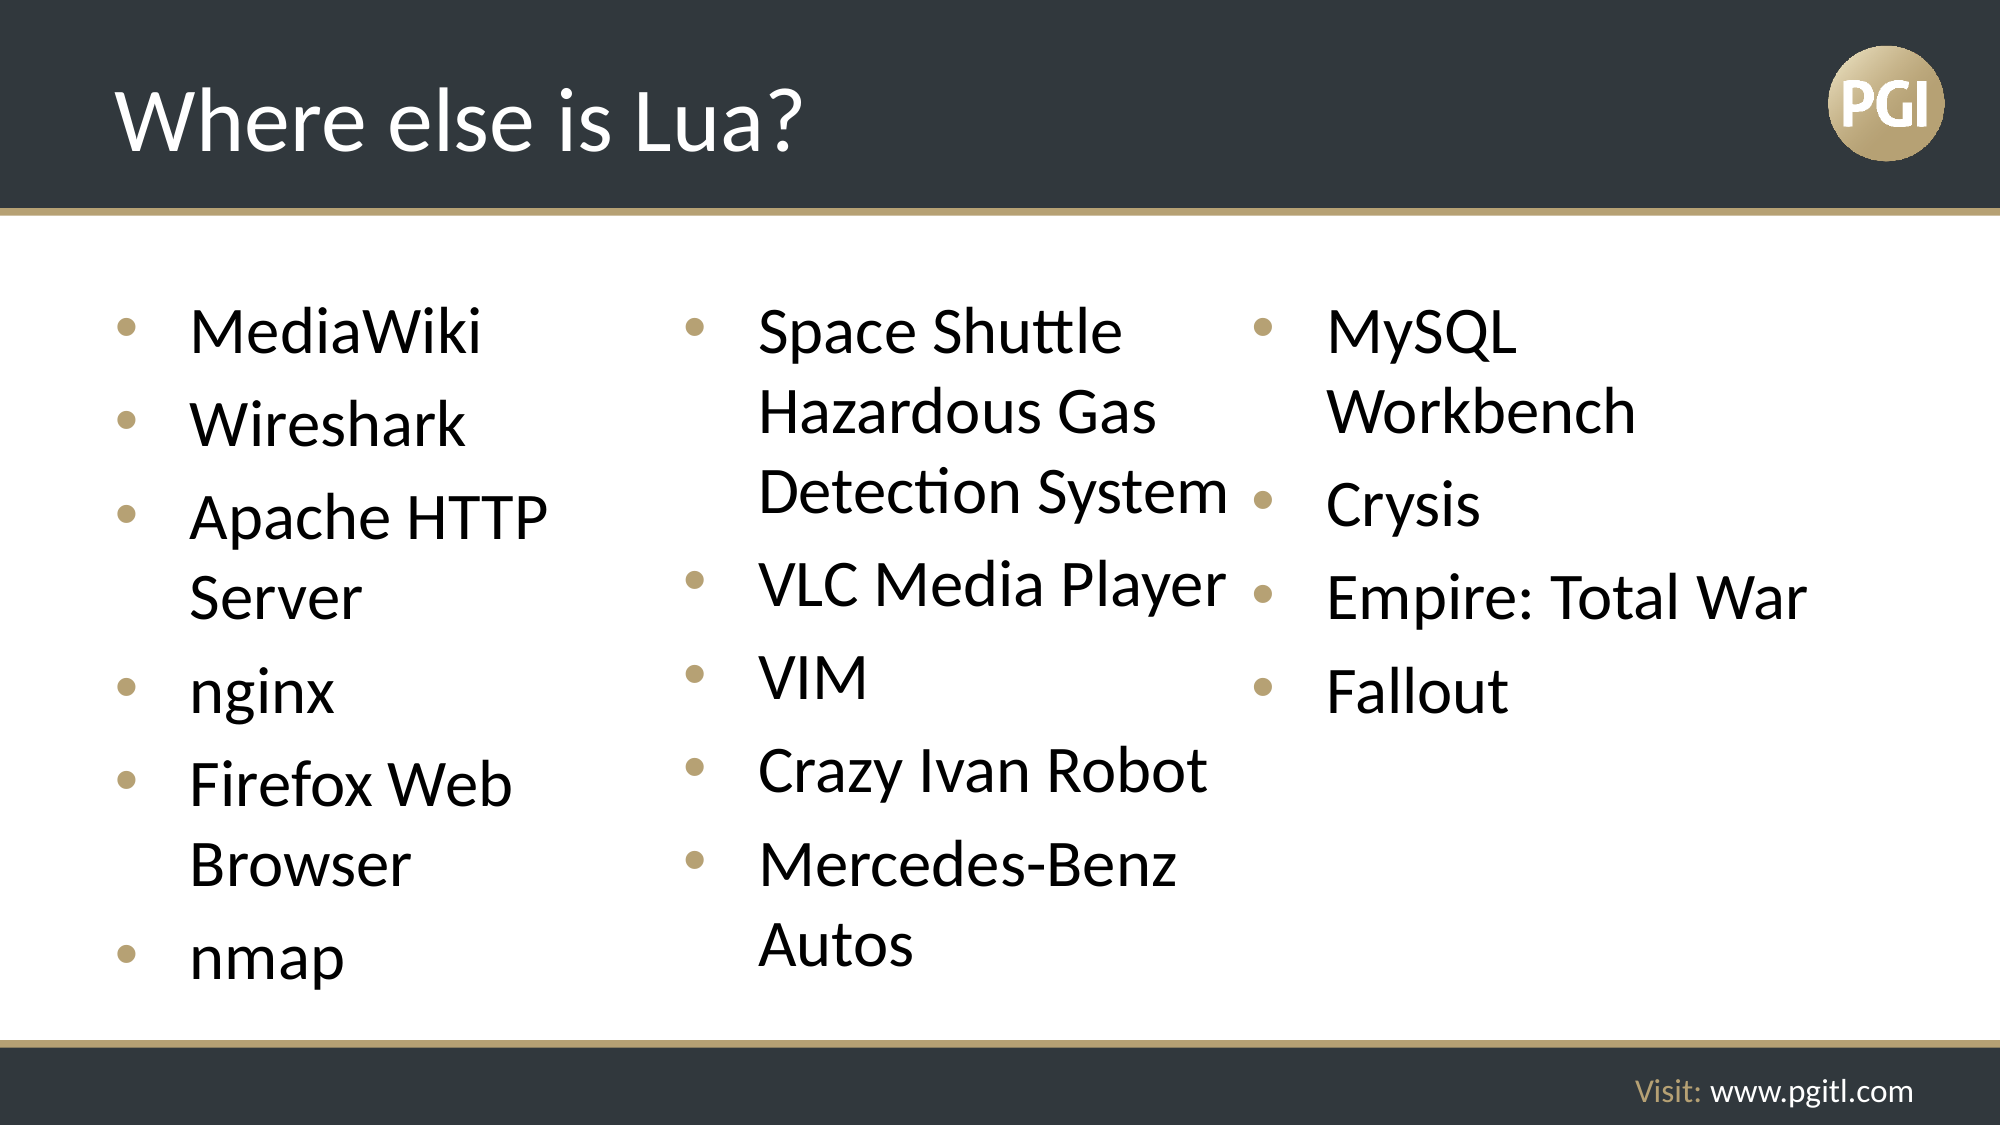

# Where else is Lua?
MediaWiki
Wireshark
Apache HTTP Server
nginx
Firefox Web Browser
nmap
Space Shuttle Hazardous Gas Detection System
VLC Media Player
VIM
Crazy Ivan Robot
Mercedes-Benz Autos
MySQL Workbench
Crysis
Empire: Total War
Fallout